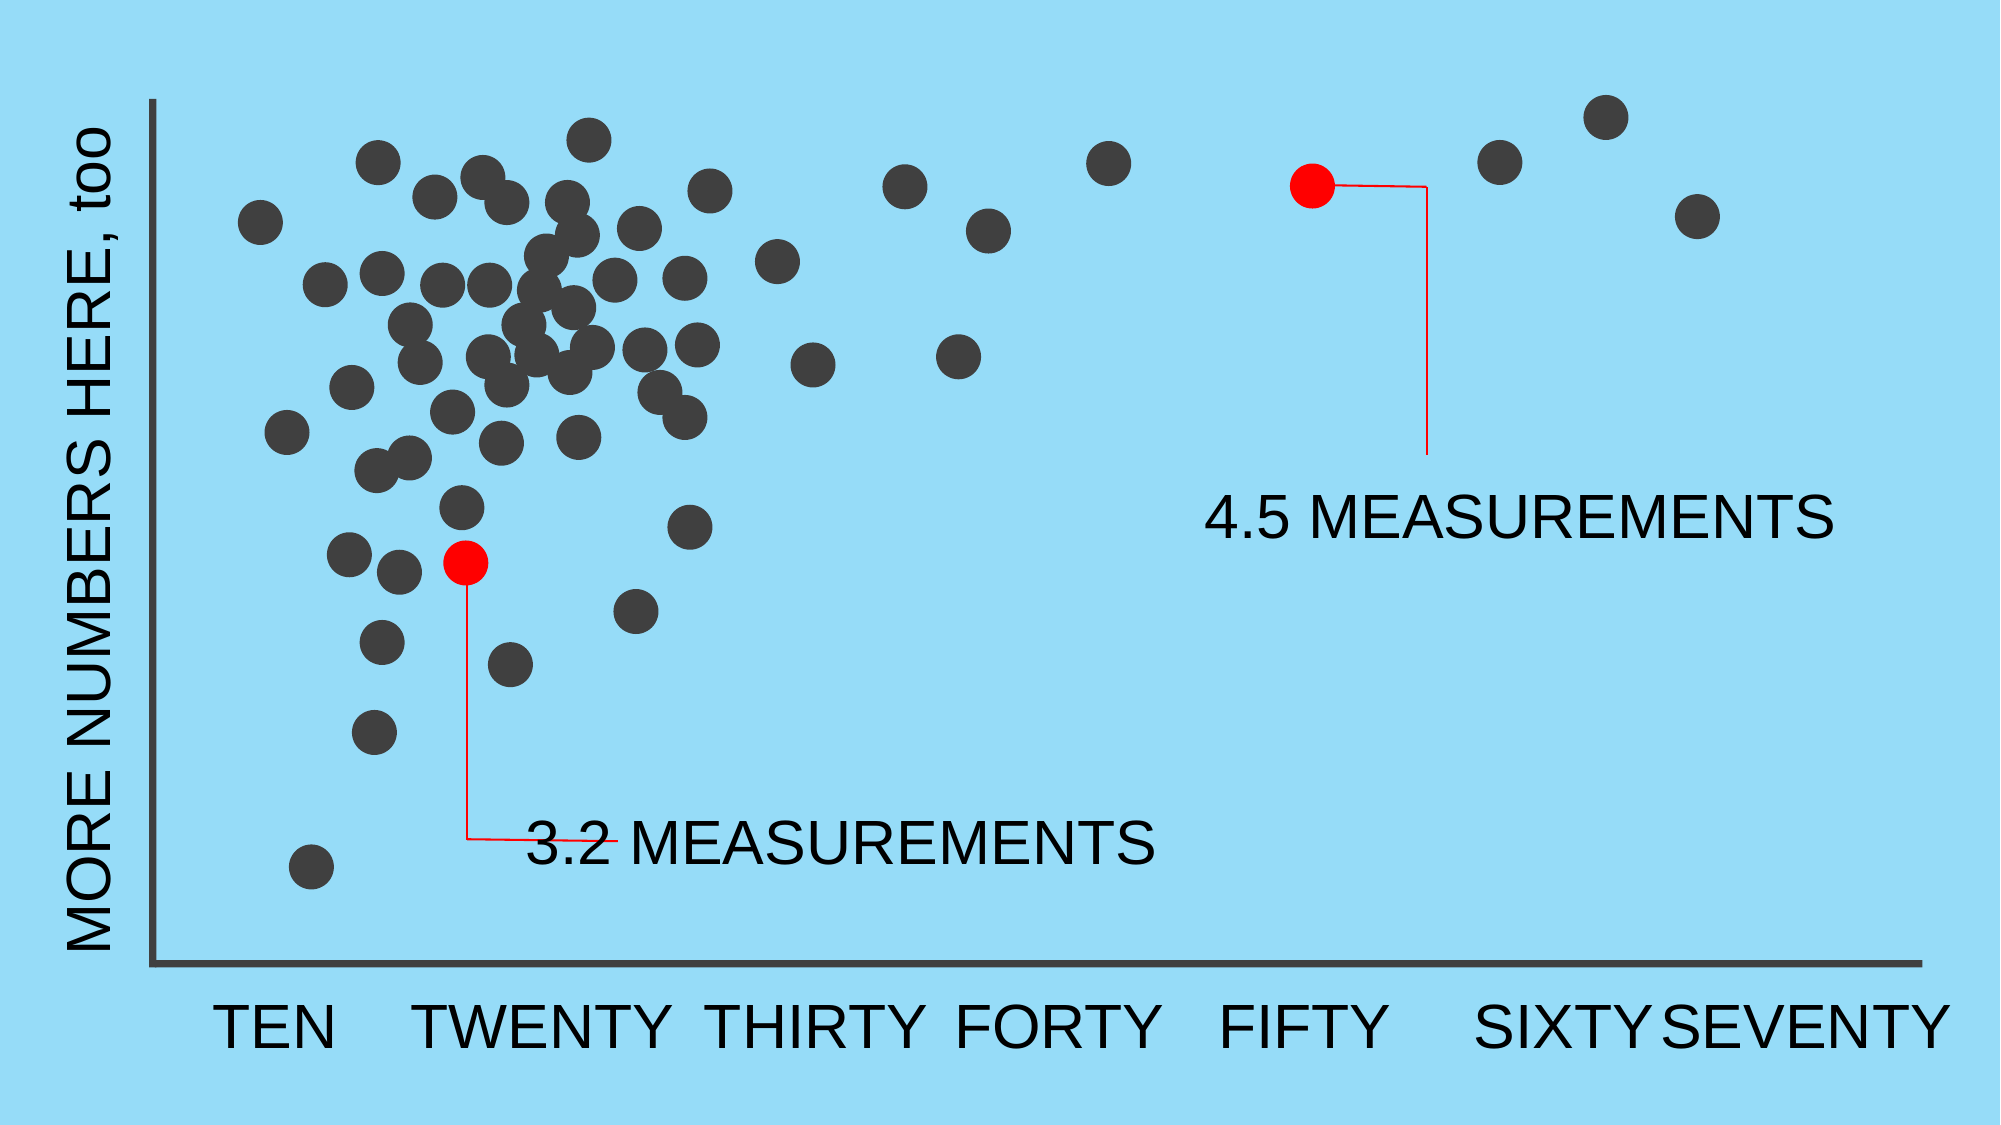

4.5 MEASUREMENTS

MORE NUMBERS HERE, too

3.2 MEASUREMENTS

TEN
THIRTY
FORTY
FIFTY
SIXTY
SEVENTY
TWENTY